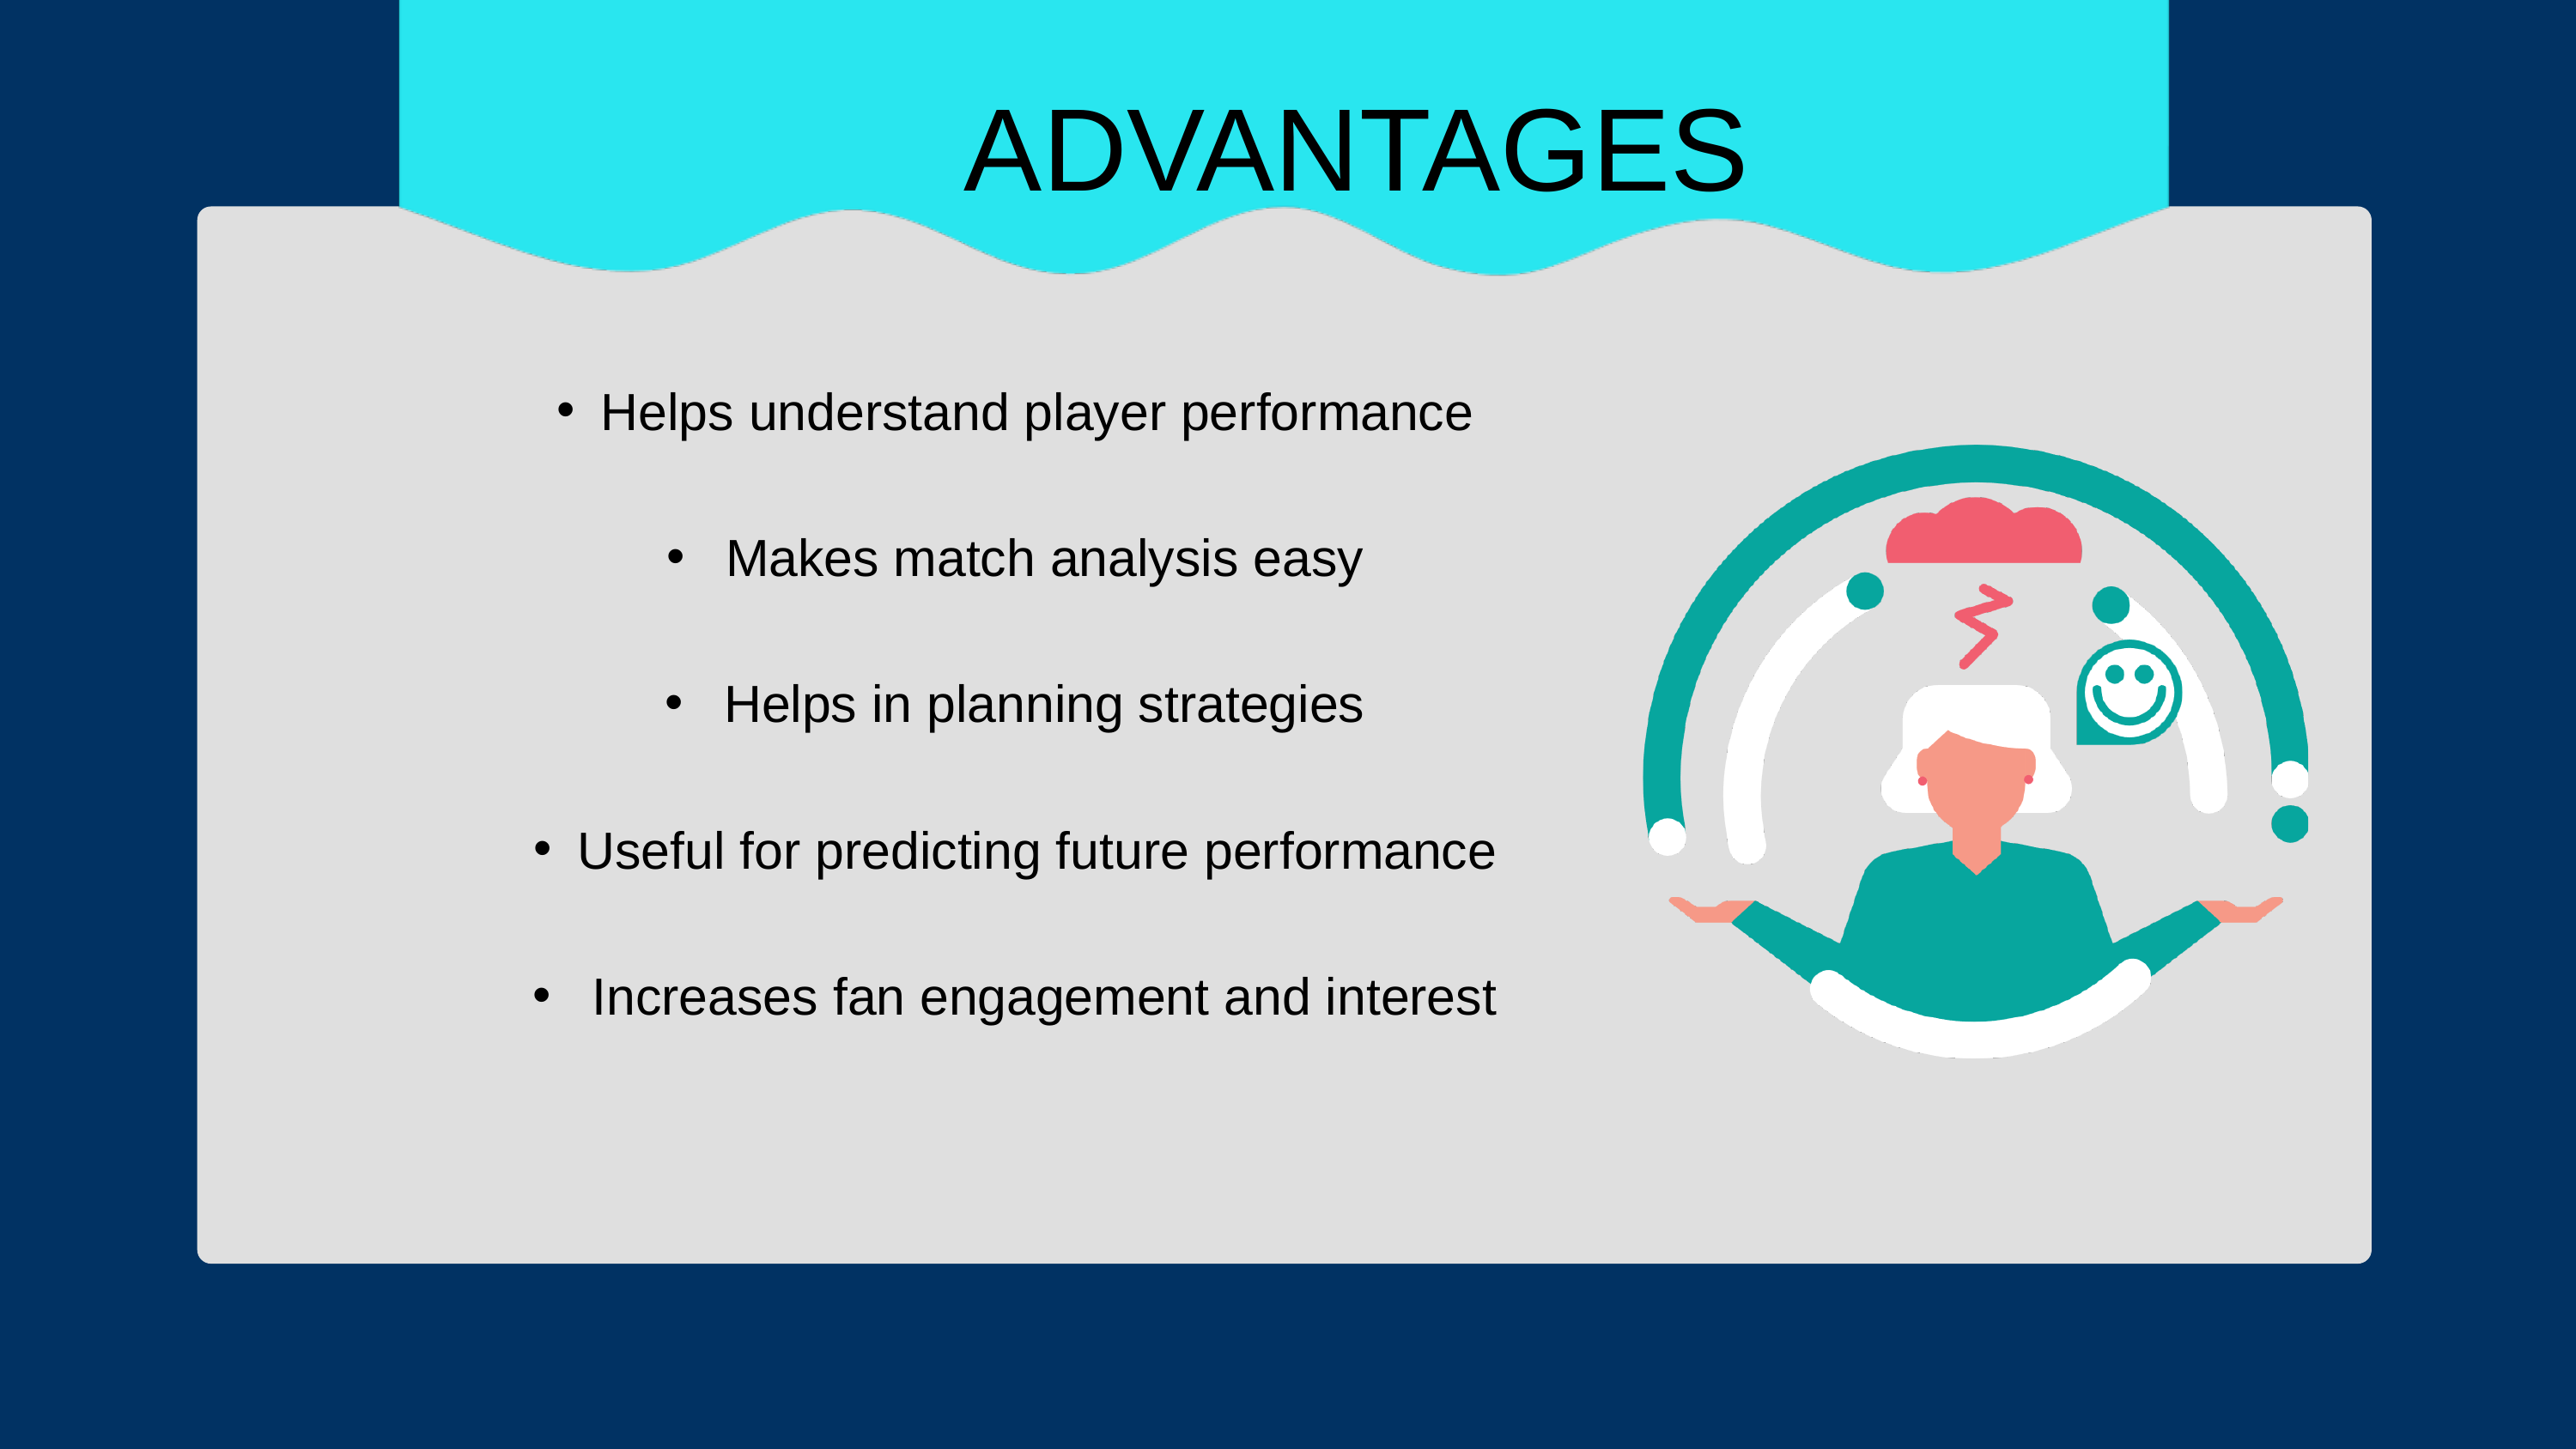

ADVANTAGES

Helps understand player performance

 Makes match analysis easy

 Helps in planning strategies

Useful for predicting future performance

 Increases fan engagement and interest